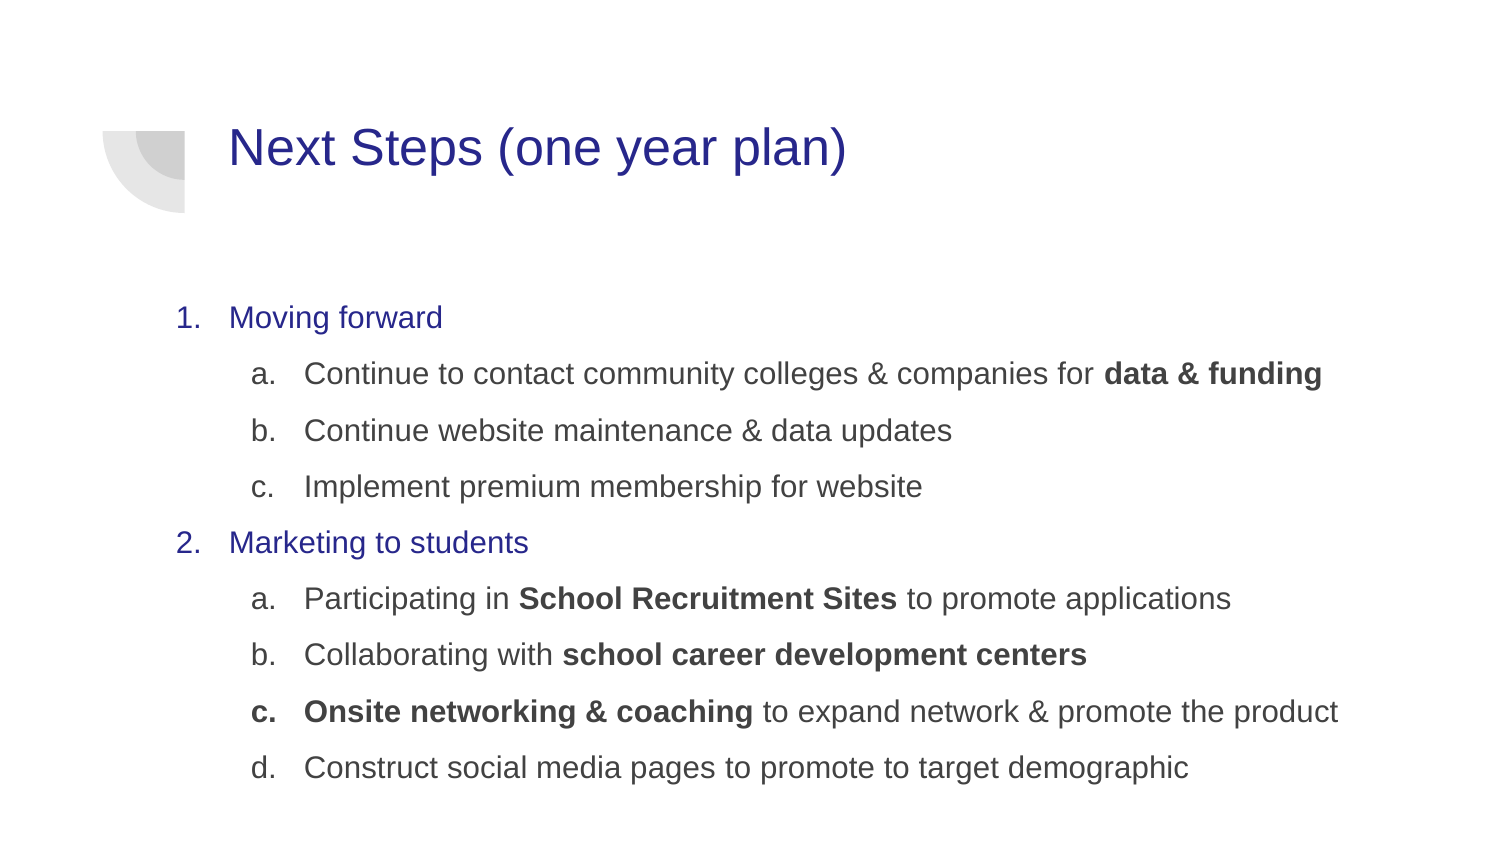

# Next Steps (one year plan)
Moving forward
Continue to contact community colleges & companies for data & funding
Continue website maintenance & data updates
Implement premium membership for website
Marketing to students
Participating in School Recruitment Sites to promote applications
Collaborating with school career development centers
Onsite networking & coaching to expand network & promote the product
Construct social media pages to promote to target demographic